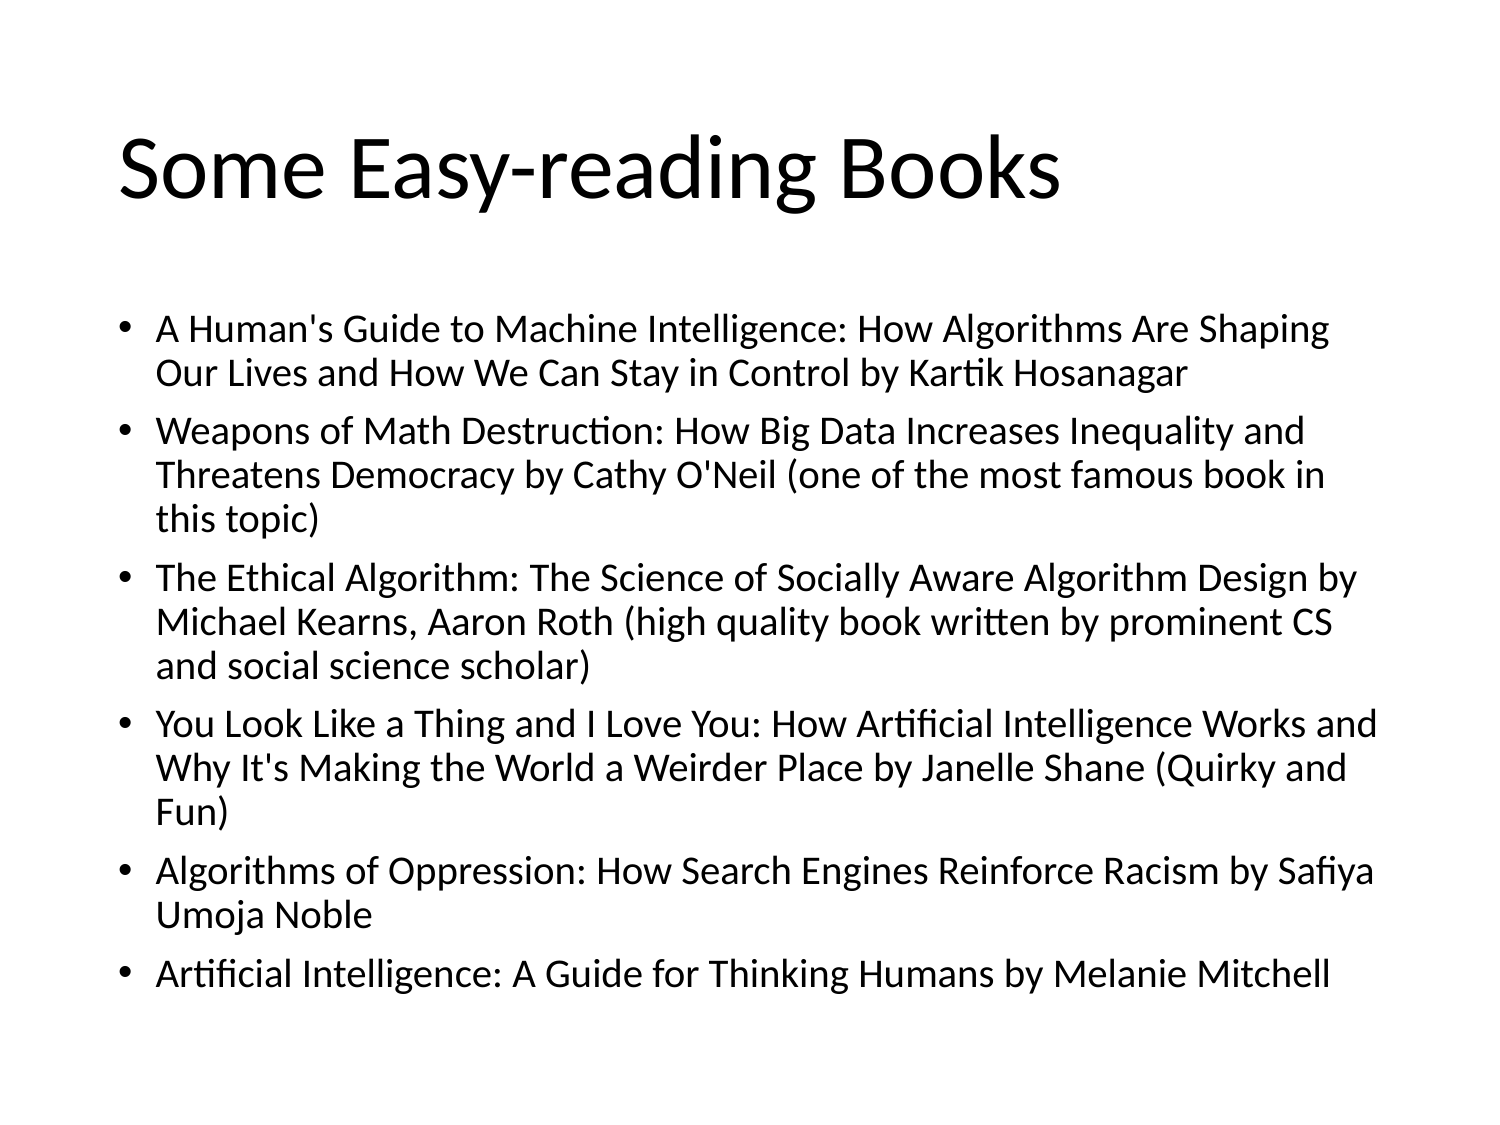

# Some Easy-reading Books
A Human's Guide to Machine Intelligence: How Algorithms Are Shaping Our Lives and How We Can Stay in Control by Kartik Hosanagar
Weapons of Math Destruction: How Big Data Increases Inequality and Threatens Democracy by Cathy O'Neil (one of the most famous book in this topic)
The Ethical Algorithm: The Science of Socially Aware Algorithm Design by Michael Kearns, Aaron Roth (high quality book written by prominent CS and social science scholar)
You Look Like a Thing and I Love You: How Artificial Intelligence Works and Why It's Making the World a Weirder Place by Janelle Shane (Quirky and Fun)
Algorithms of Oppression: How Search Engines Reinforce Racism by Safiya Umoja Noble
Artificial Intelligence: A Guide for Thinking Humans by Melanie Mitchell